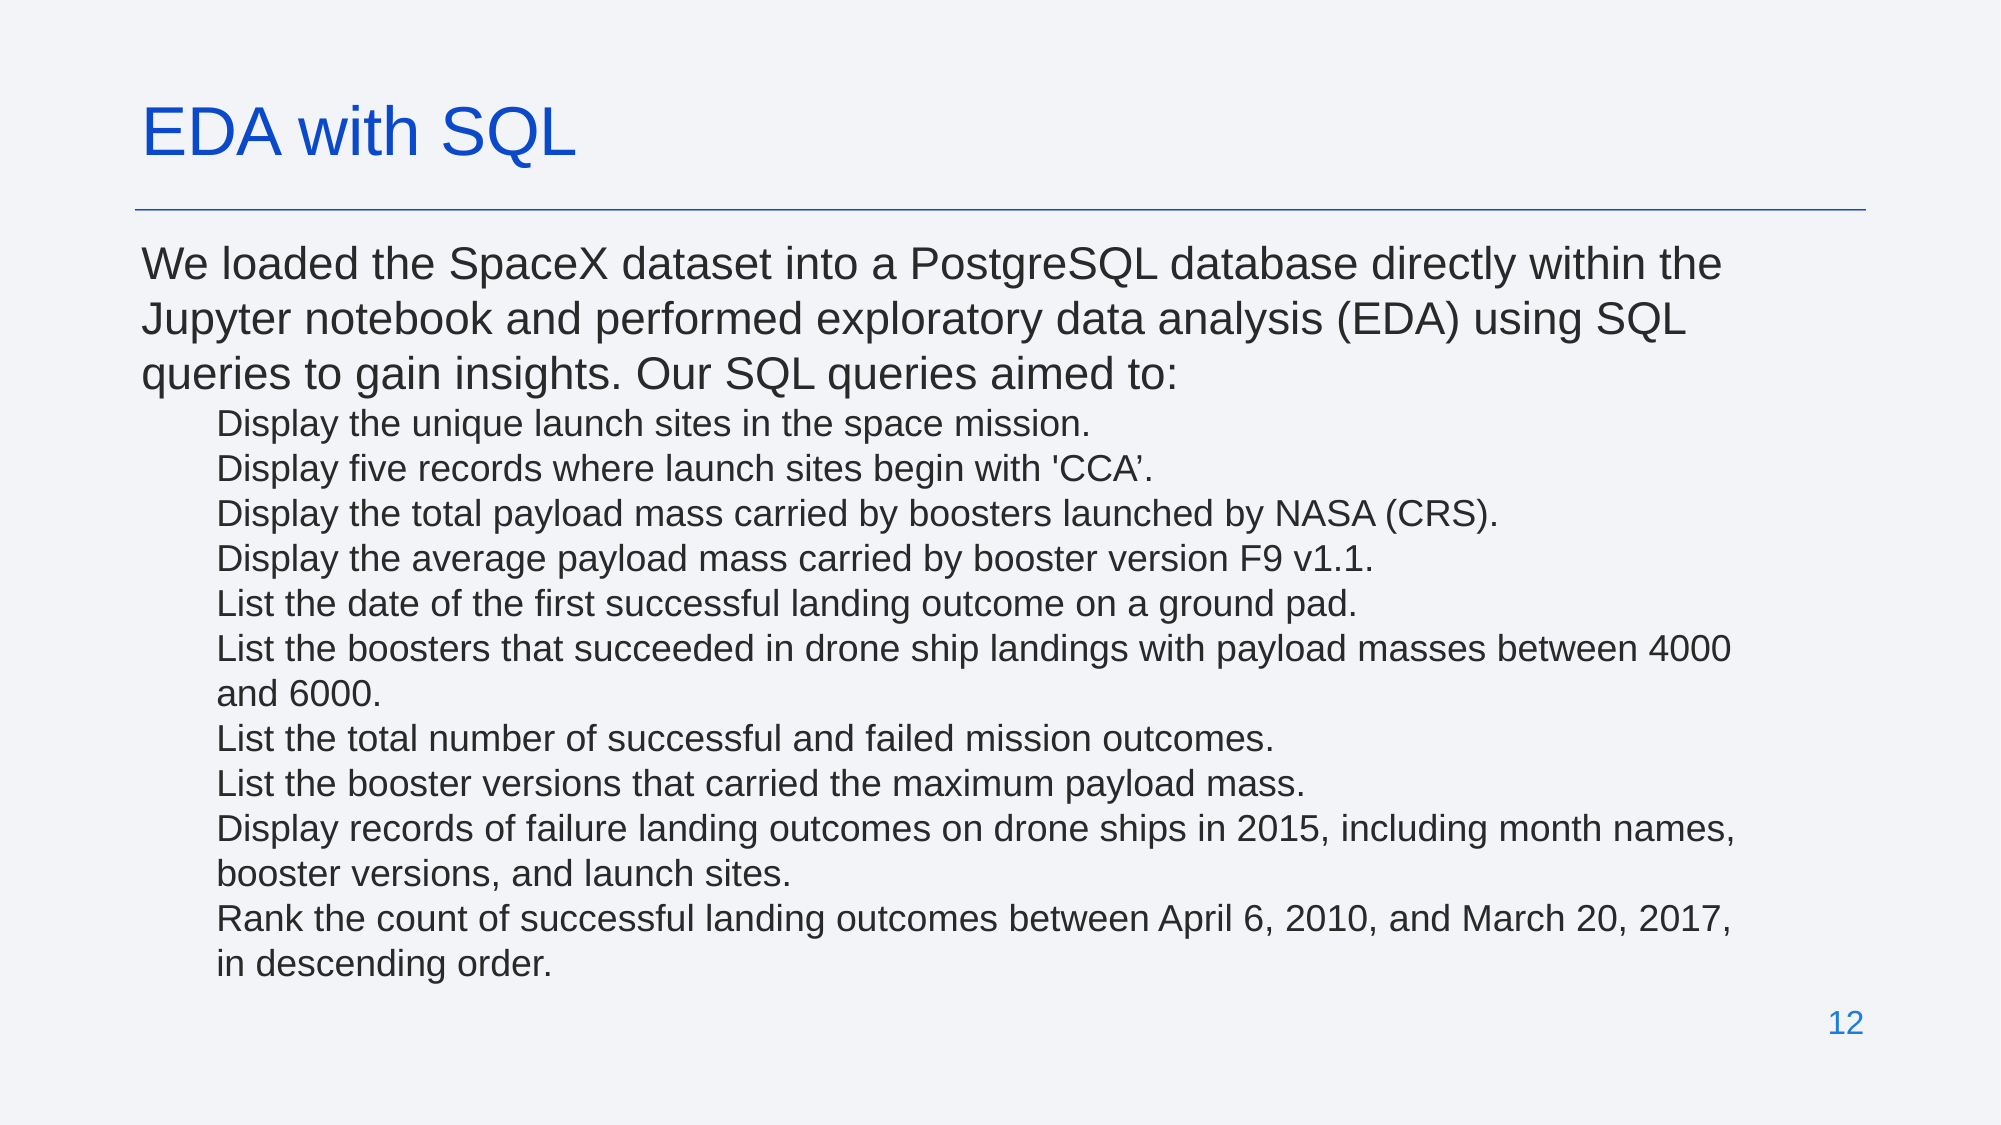

EDA with SQL
We loaded the SpaceX dataset into a PostgreSQL database directly within the Jupyter notebook and performed exploratory data analysis (EDA) using SQL queries to gain insights. Our SQL queries aimed to:
Display the unique launch sites in the space mission.
Display five records where launch sites begin with 'CCA’.
Display the total payload mass carried by boosters launched by NASA (CRS).
Display the average payload mass carried by booster version F9 v1.1.
List the date of the first successful landing outcome on a ground pad.
List the boosters that succeeded in drone ship landings with payload masses between 4000 and 6000.
List the total number of successful and failed mission outcomes.
List the booster versions that carried the maximum payload mass.
Display records of failure landing outcomes on drone ships in 2015, including month names, booster versions, and launch sites.
Rank the count of successful landing outcomes between April 6, 2010, and March 20, 2017, in descending order.

12